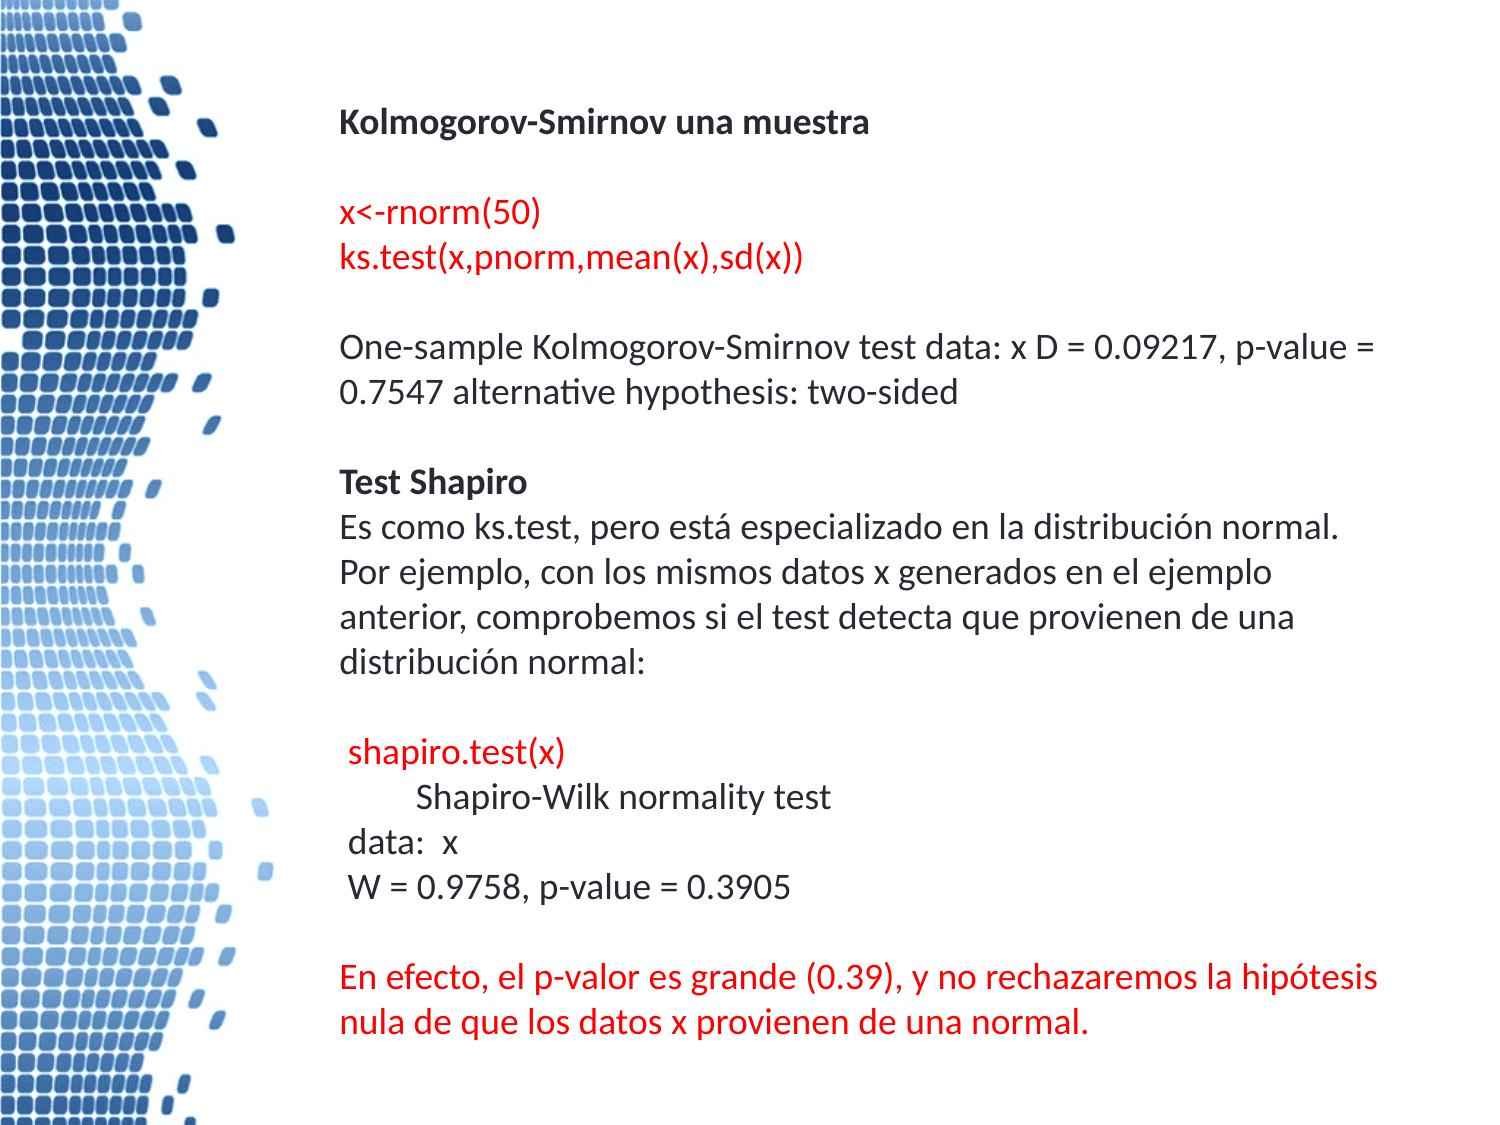

Kolmogorov-Smirnov una muestra

x<-rnorm(50)
ks.test(x,pnorm,mean(x),sd(x))

One-sample Kolmogorov-Smirnov test data: x D = 0.09217, p-value = 0.7547 alternative hypothesis: two-sided

Test Shapiro
Es como ks.test, pero está especializado en la distribución normal. Por ejemplo, con los mismos datos x generados en el ejemplo anterior, comprobemos si el test detecta que provienen de una distribución normal:

 shapiro.test(x)
         Shapiro-Wilk normality test
 data:  x
 W = 0.9758, p-value = 0.3905

En efecto, el p-valor es grande (0.39), y no rechazaremos la hipótesis nula de que los datos x provienen de una normal.